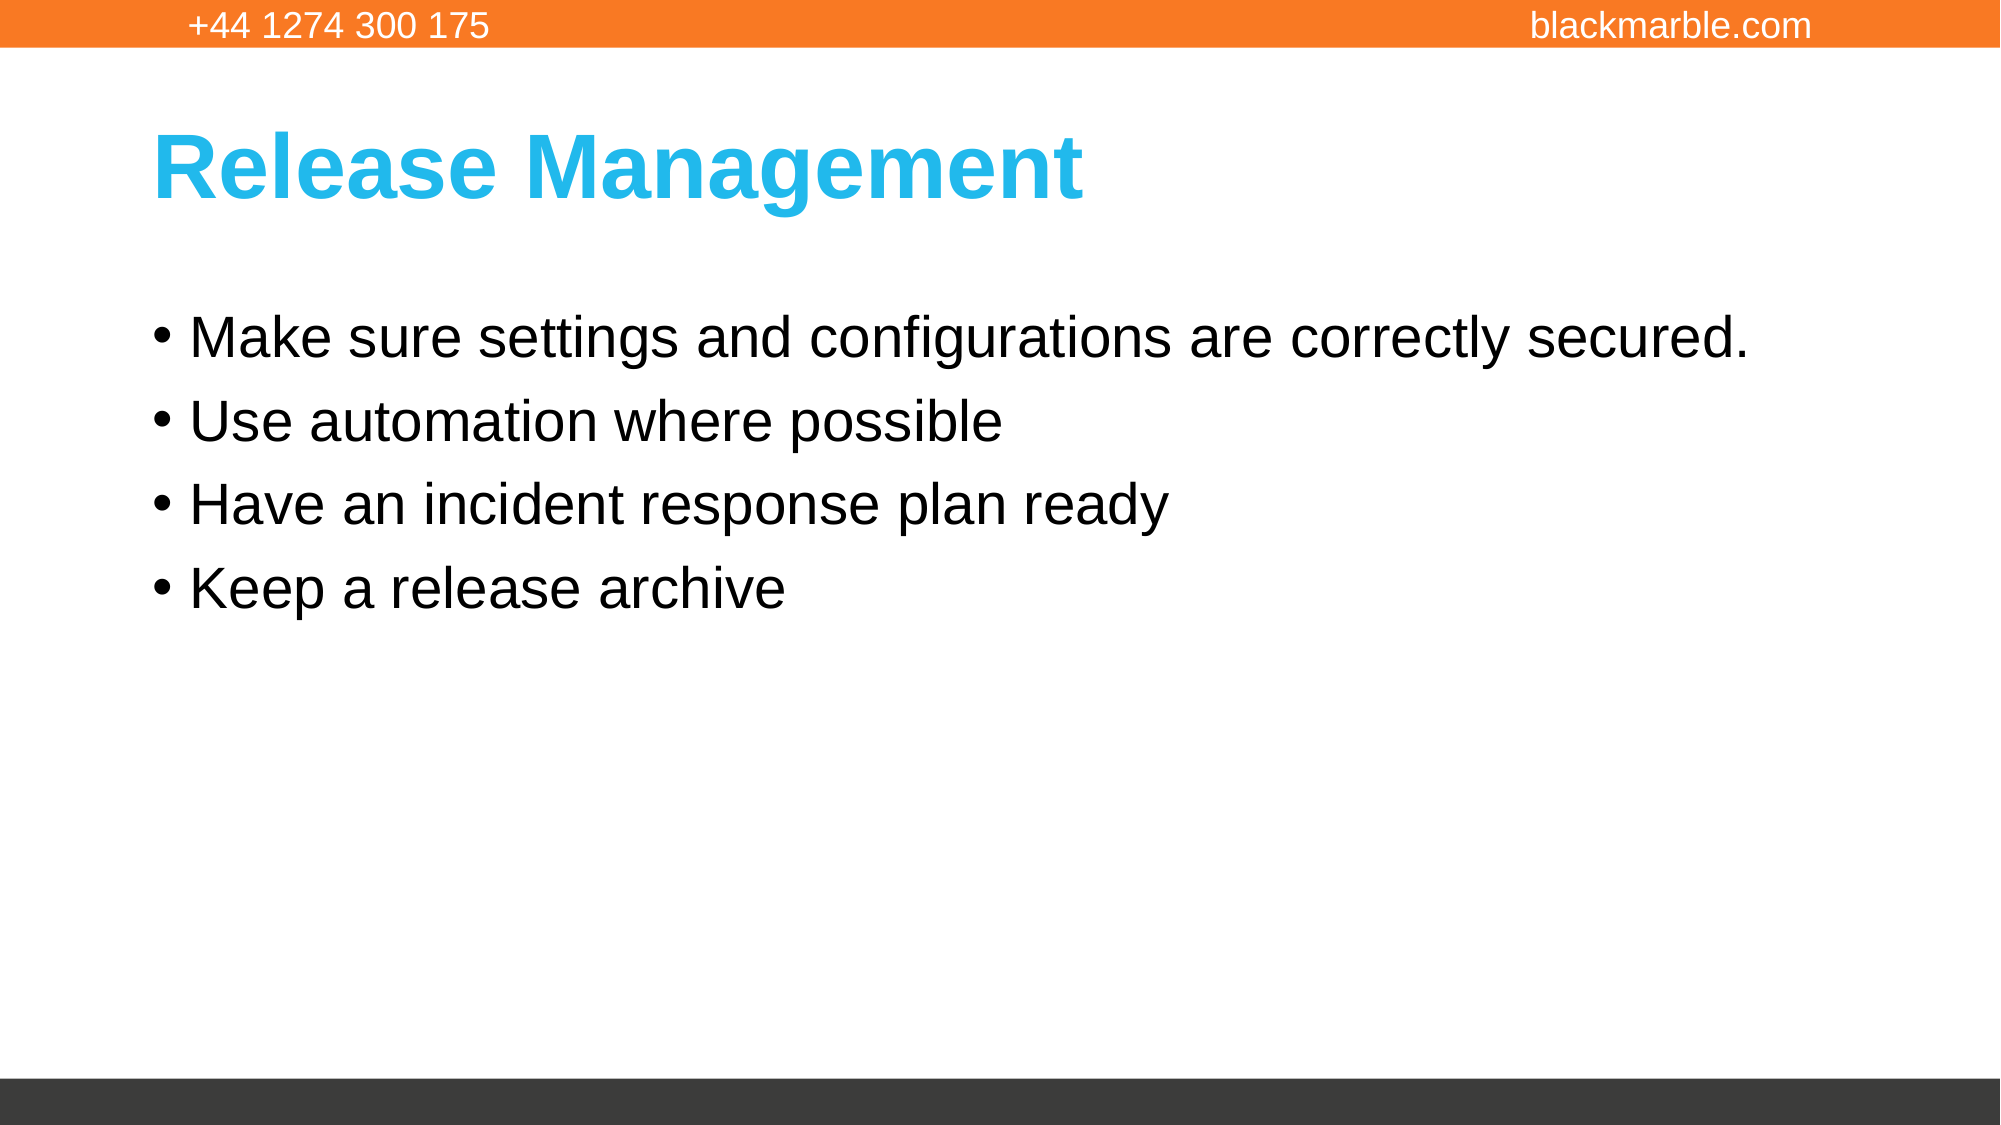

# Release Management
Make sure settings and configurations are correctly secured.
Use automation where possible
Have an incident response plan ready
Keep a release archive